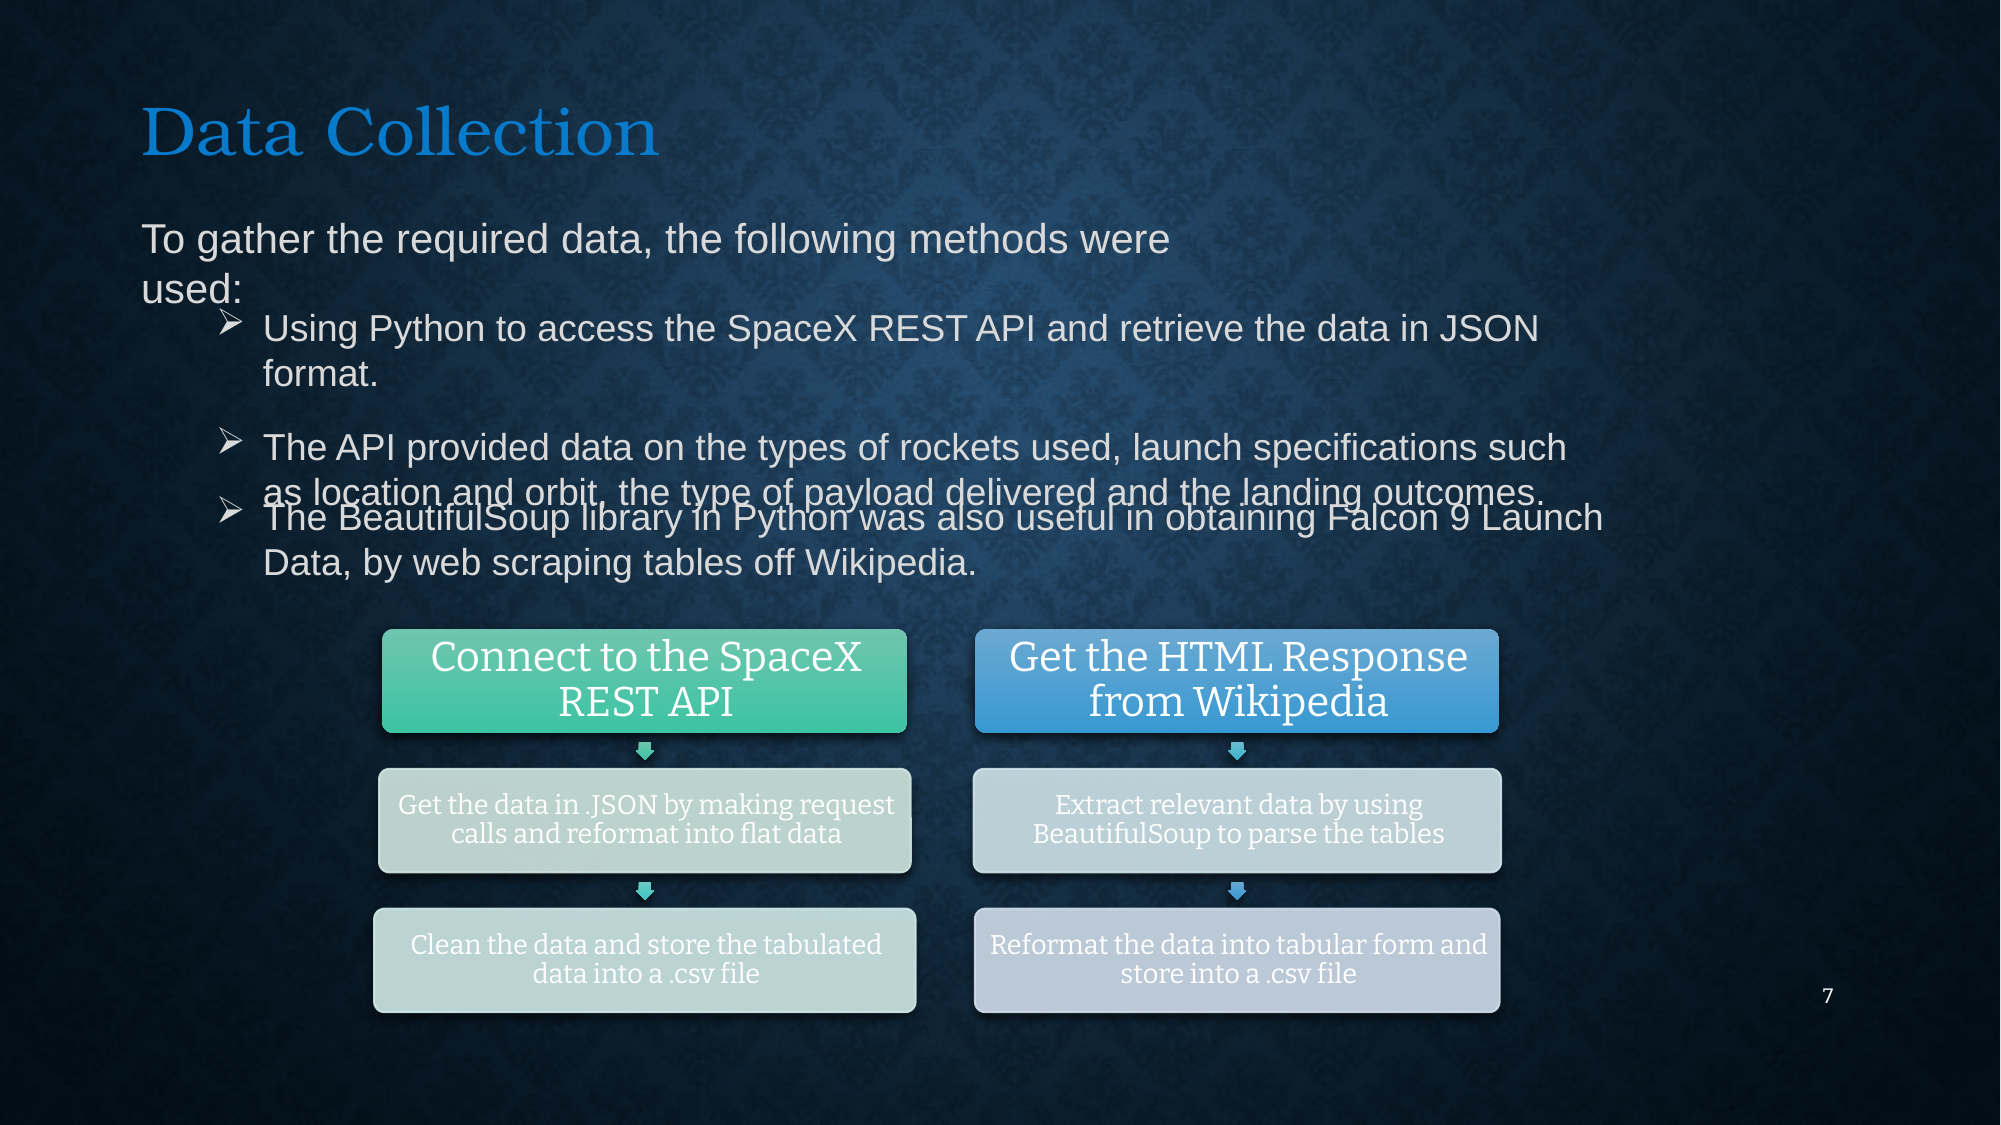

Data Collection
To gather the required data, the following methods were used:
Using Python to access the SpaceX REST API and retrieve the data in JSON format.
The API provided data on the types of rockets used, launch specifications such as location and orbit, the type of payload delivered and the landing outcomes.
The BeautifulSoup library in Python was also useful in obtaining Falcon 9 Launch Data, by web scraping tables off Wikipedia.
Connect to the SpaceX REST API
Get the data in .JSON by making request calls and reformat into flat data
Clean the data and store the tabulated data into a .csv file
Get the HTML Response from Wikipedia
Extract relevant data by using BeautifulSoup to parse the tables
Reformat the data into tabular form and store into a .csv file
7